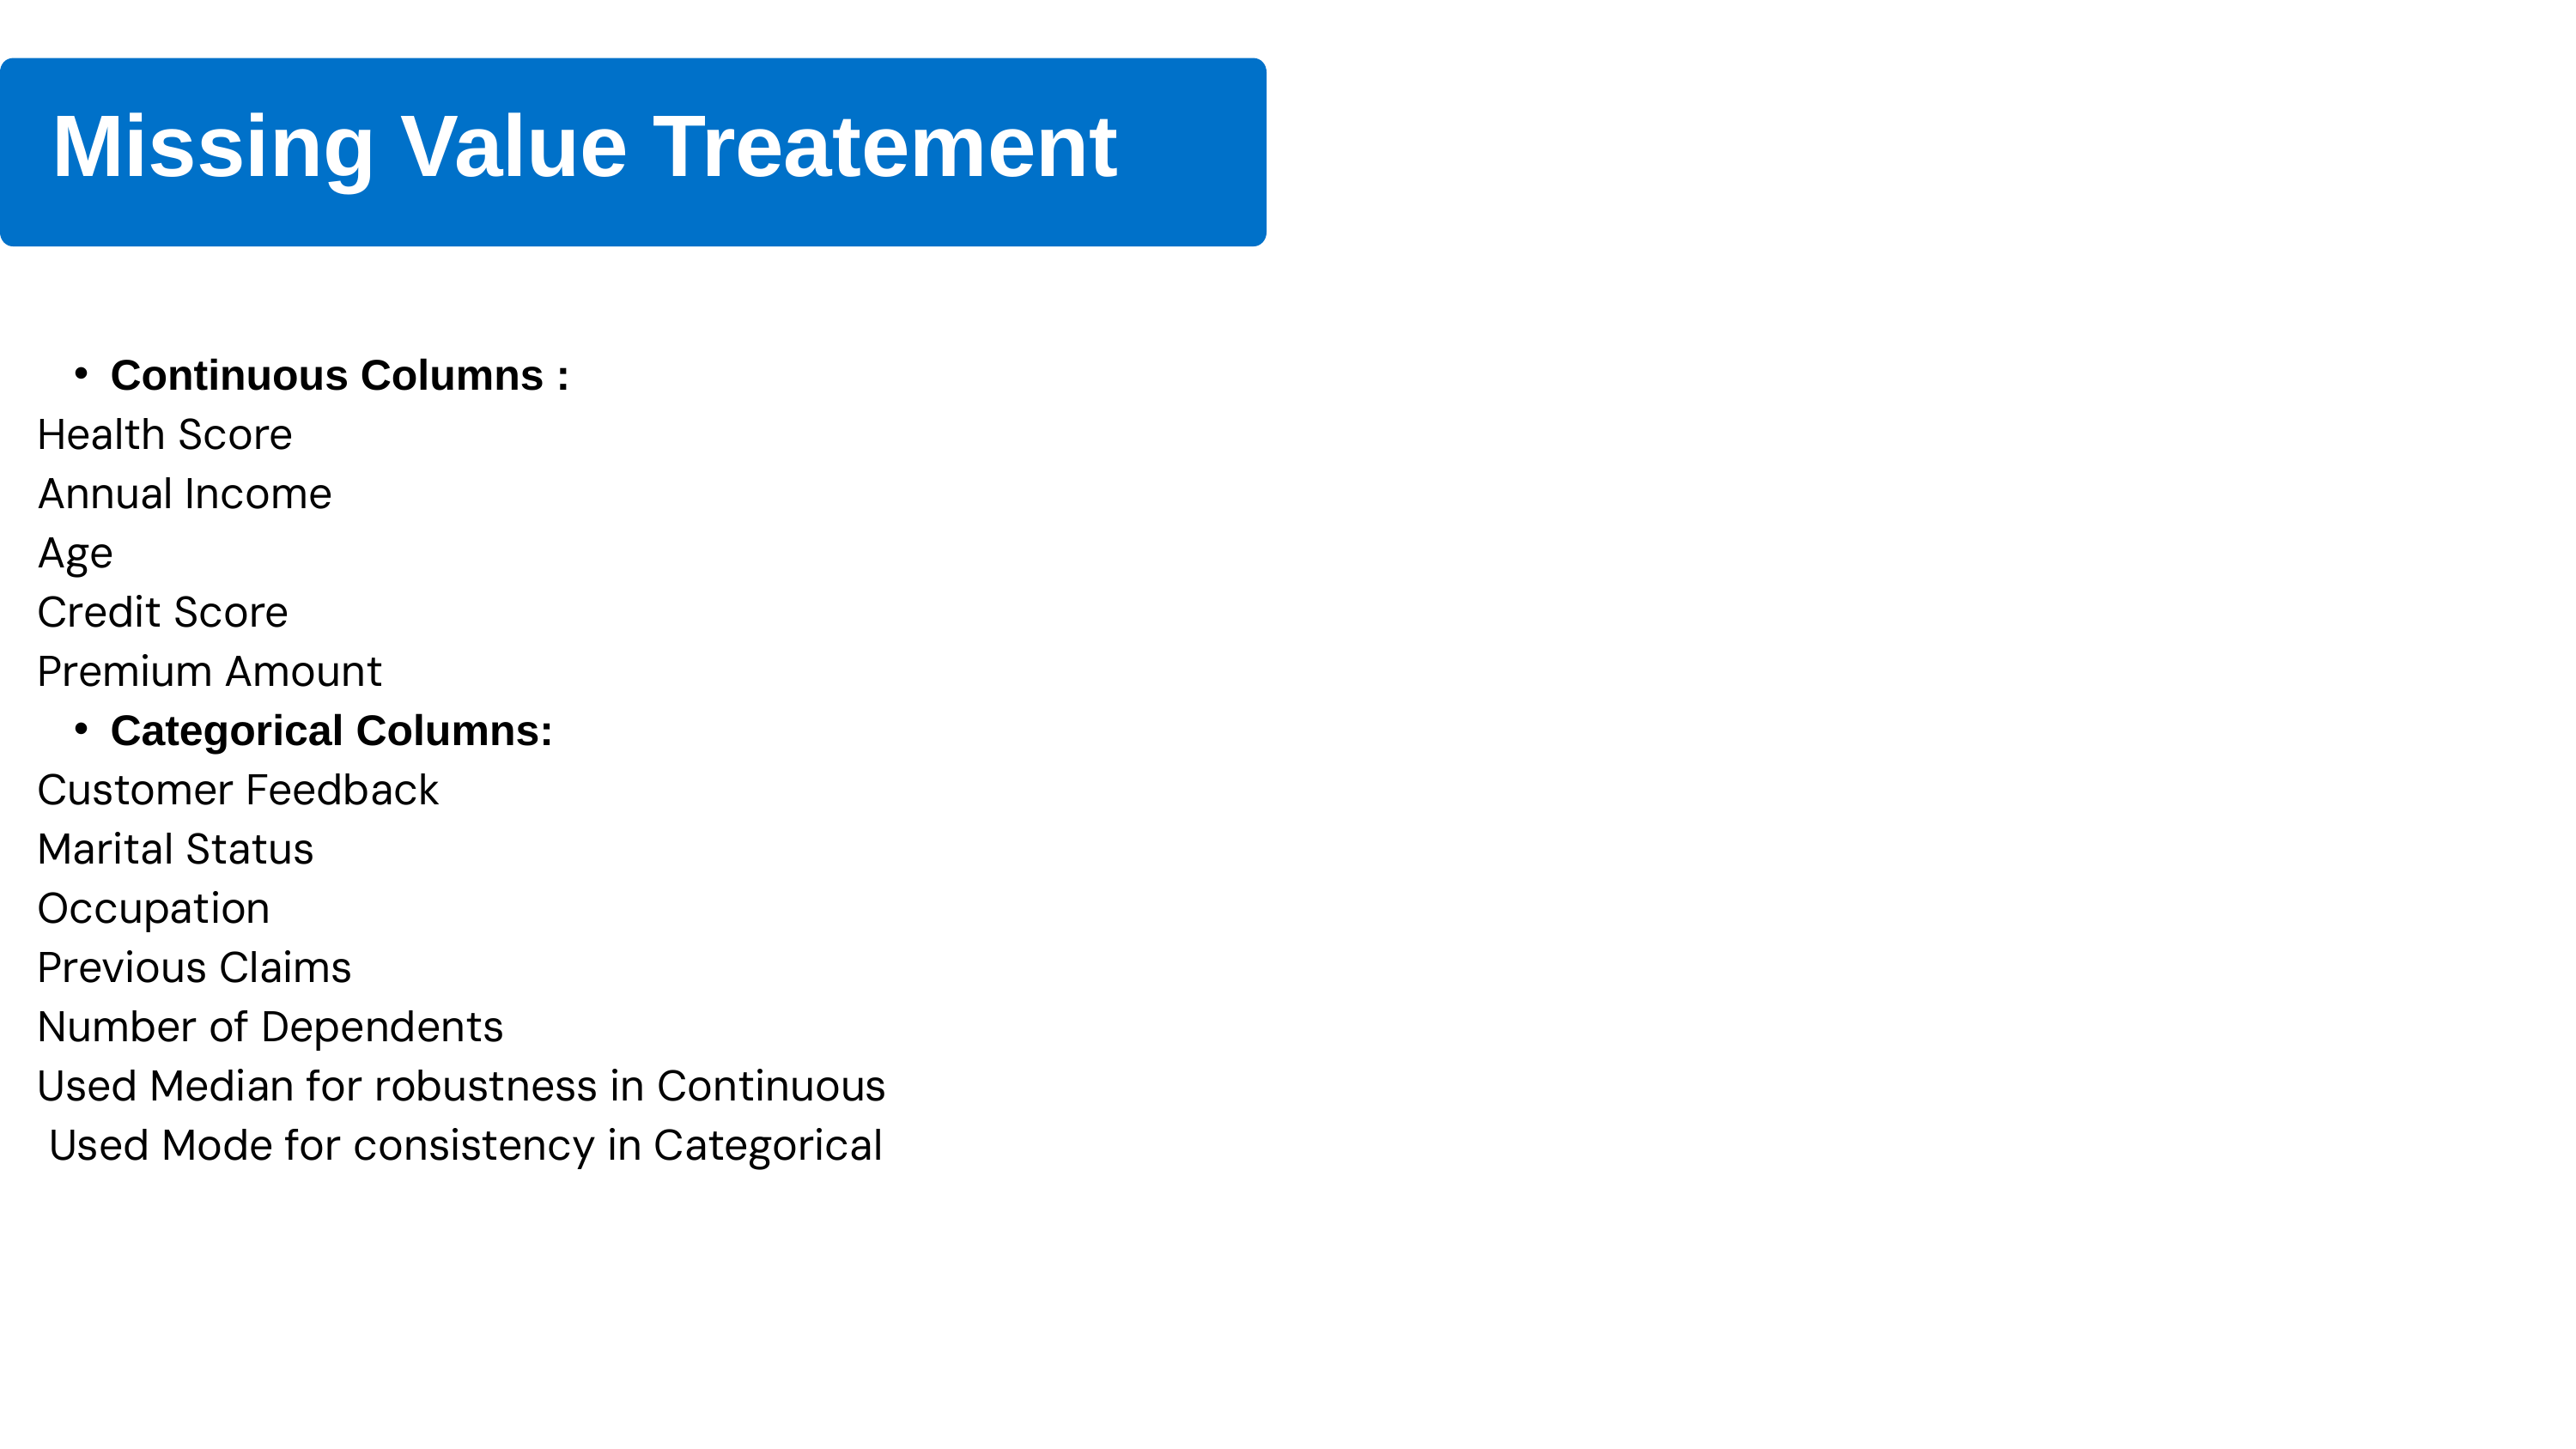

Missing Value Treatement

Continuous Columns :
Health Score
Annual Income
Age
Credit Score
Premium Amount
Categorical Columns:
Customer Feedback
Marital Status
Occupation
Previous Claims
Number of Dependents
Used Median for robustness in Continuous
 Used Mode for consistency in Categorical